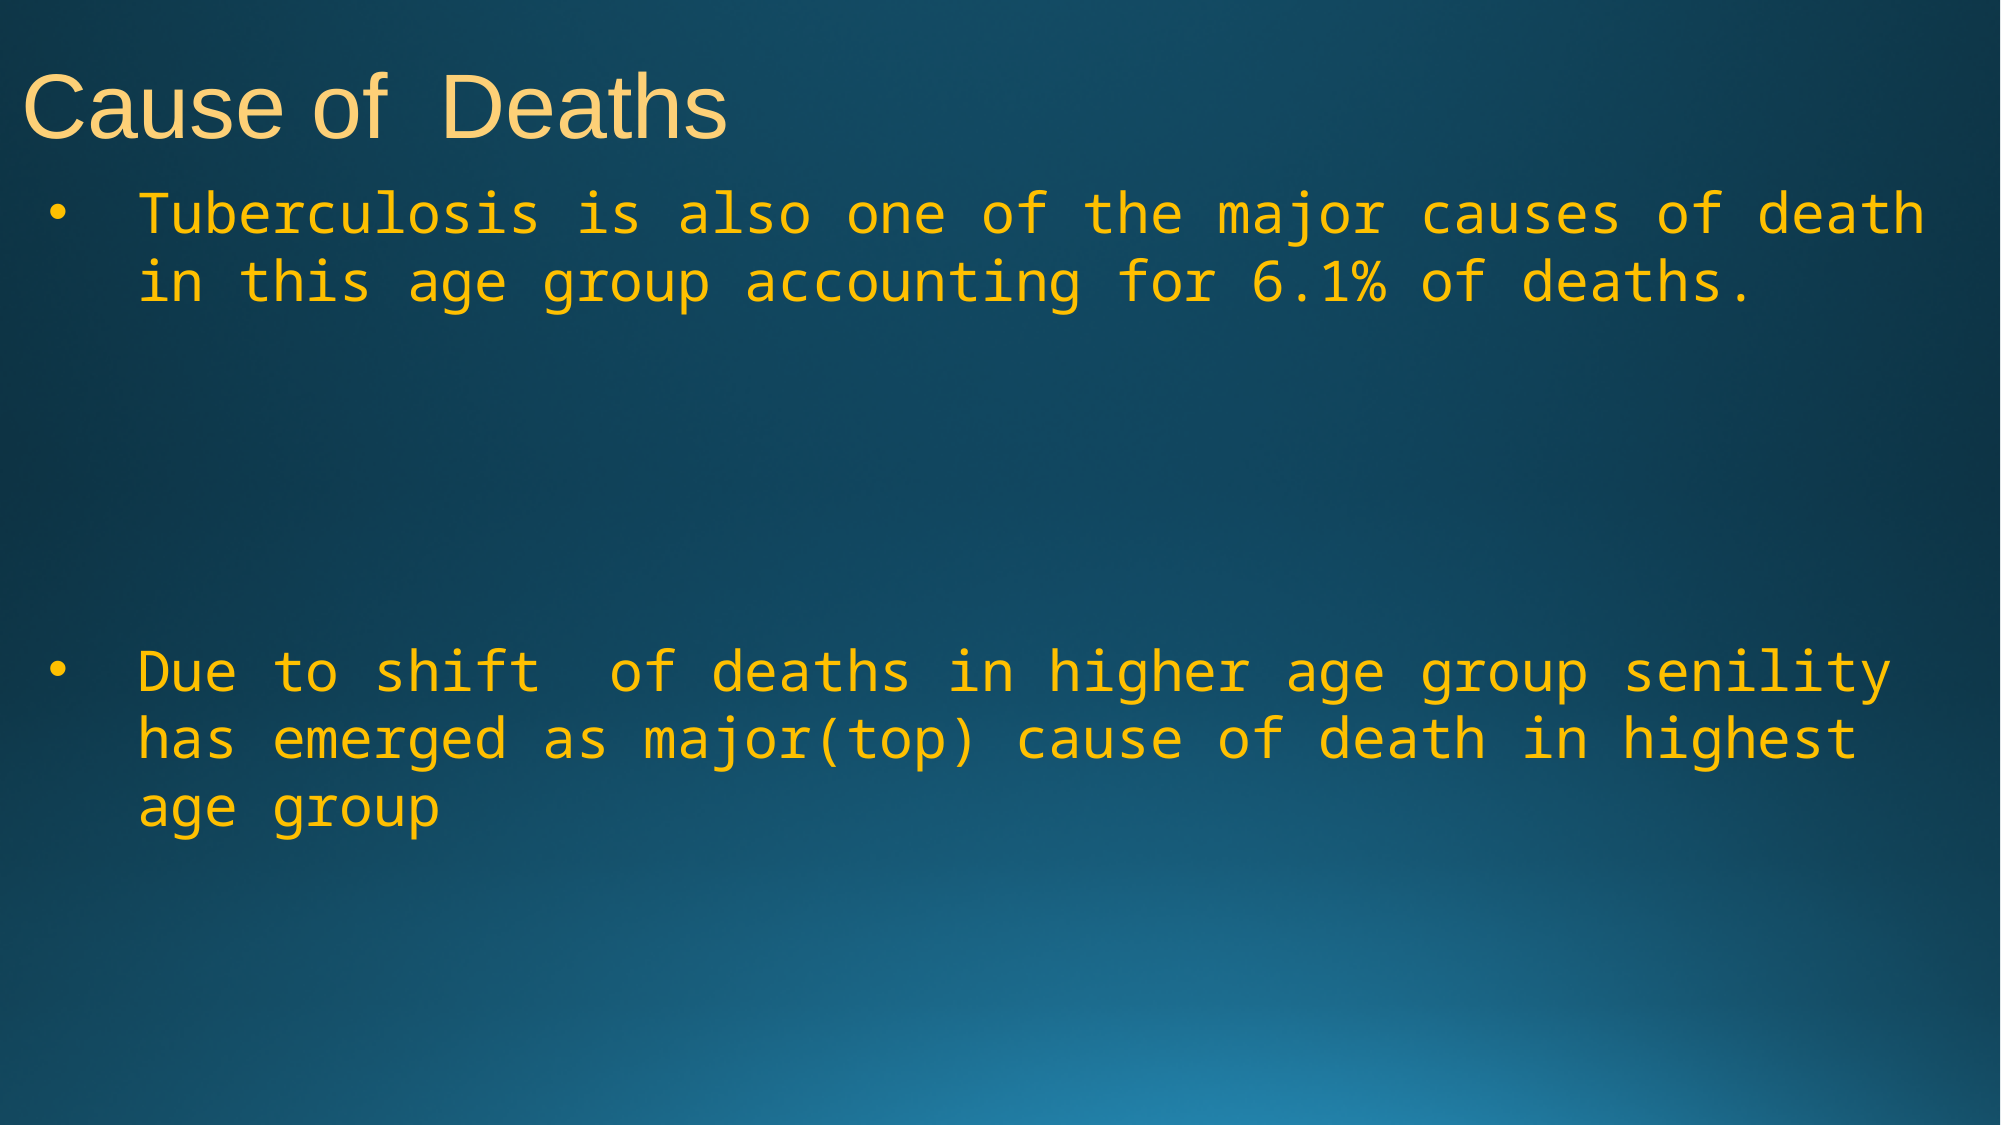

Cause of  Deaths
Tuberculosis is also one of the major causes of death in this age group accounting for 6.1% of deaths.

Due to shift  of deaths in higher age group senility has emerged as major(top) cause of death in highest age group